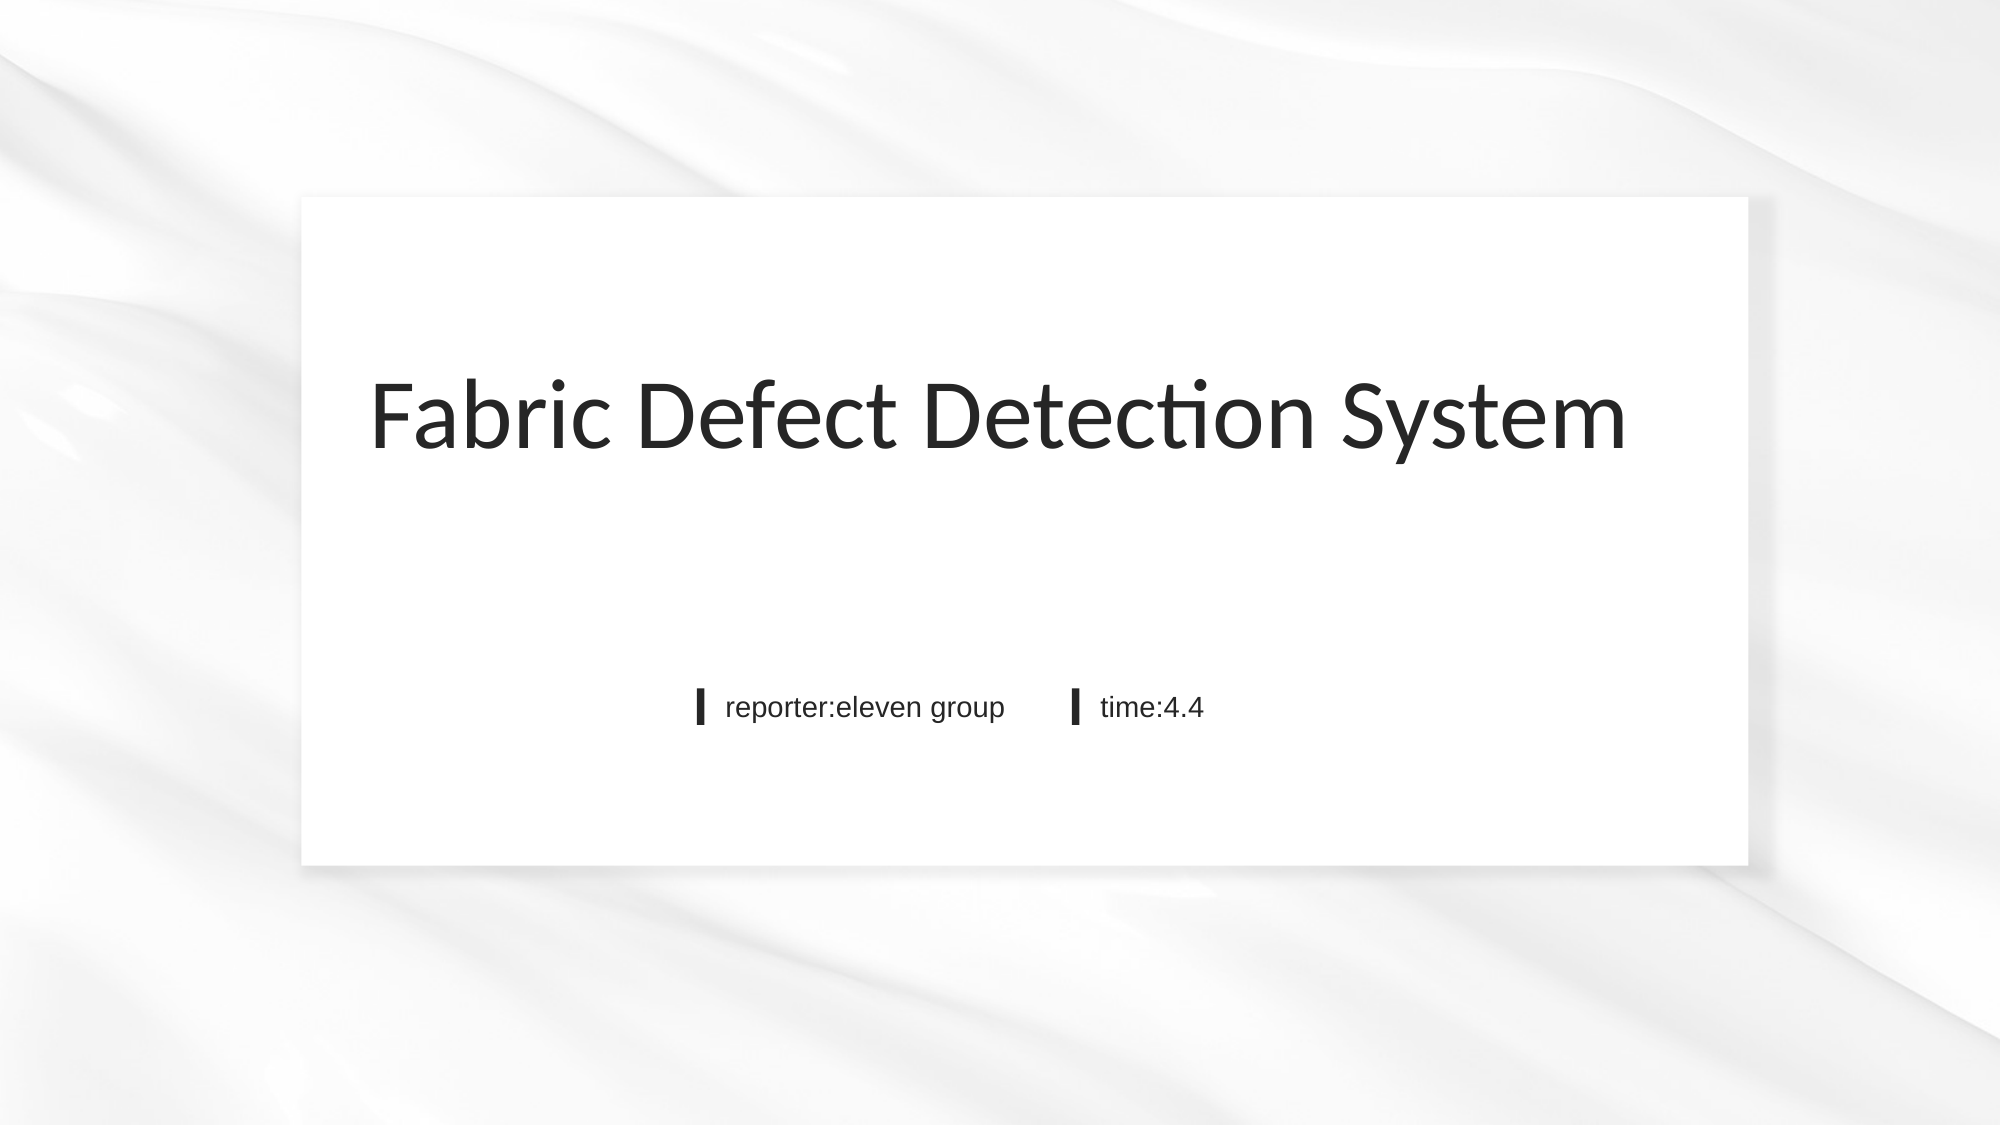

Fabric Defect Detection System
reporter:eleven group
time:4.4